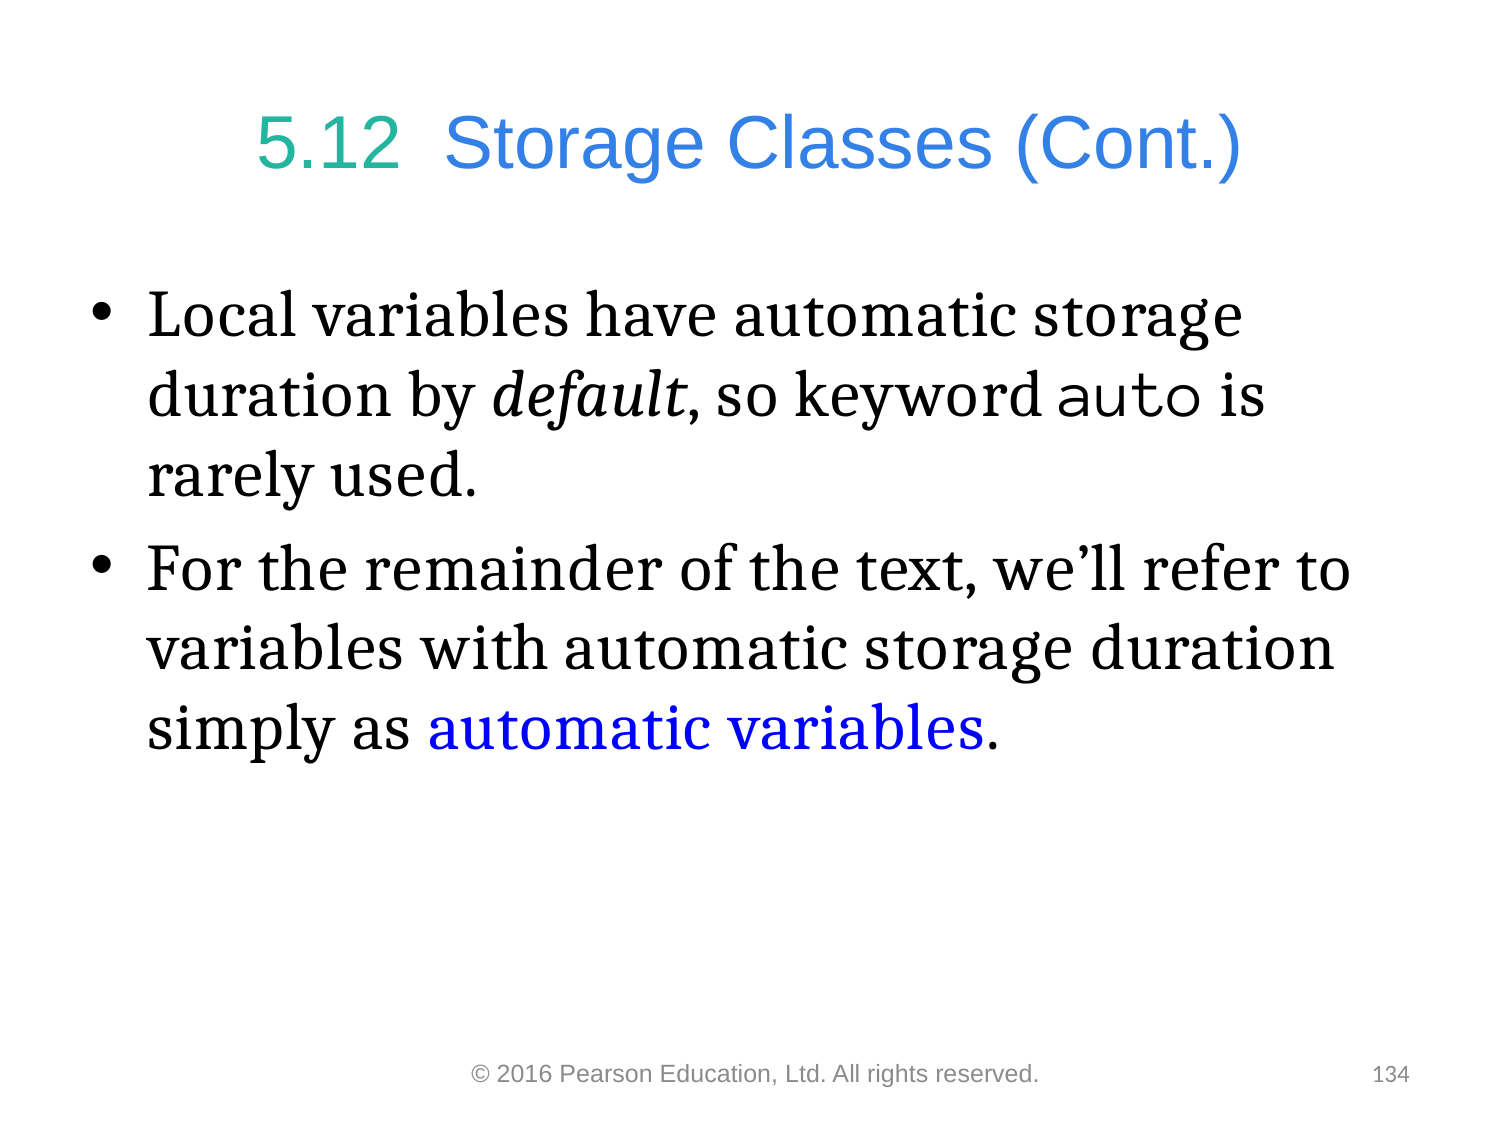

# 5.12  Storage Classes (Cont.)
Local variables have automatic storage duration by default, so keyword auto is rarely used.
For the remainder of the text, we’ll refer to variables with automatic storage duration simply as automatic variables.
© 2016 Pearson Education, Ltd. All rights reserved.
134